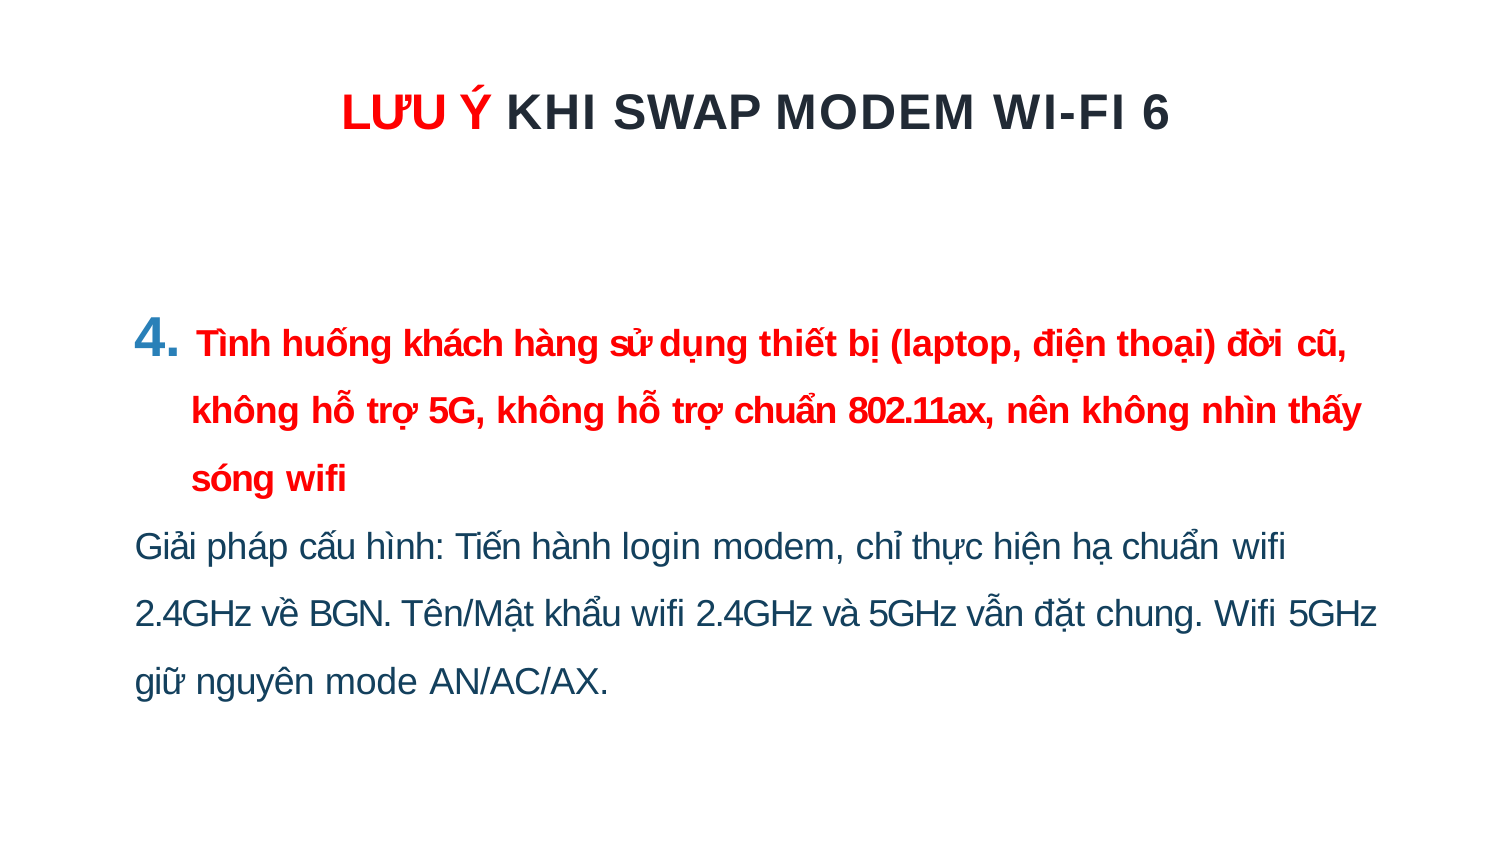

# LƯU Ý KHI SWAP MODEM WI-FI 6
4. Tình huống khách hàng sử dụng thiết bị (laptop, điện thoại) đời cũ,
không hỗ trợ 5G, không hỗ trợ chuẩn 802.11ax, nên không nhìn thấy
sóng wifi
Giải pháp cấu hình: Tiến hành login modem, chỉ thực hiện hạ chuẩn wifi
2.4GHz về BGN. Tên/Mật khẩu wifi 2.4GHz và 5GHz vẫn đặt chung. Wifi 5GHz
giữ nguyên mode AN/AC/AX.